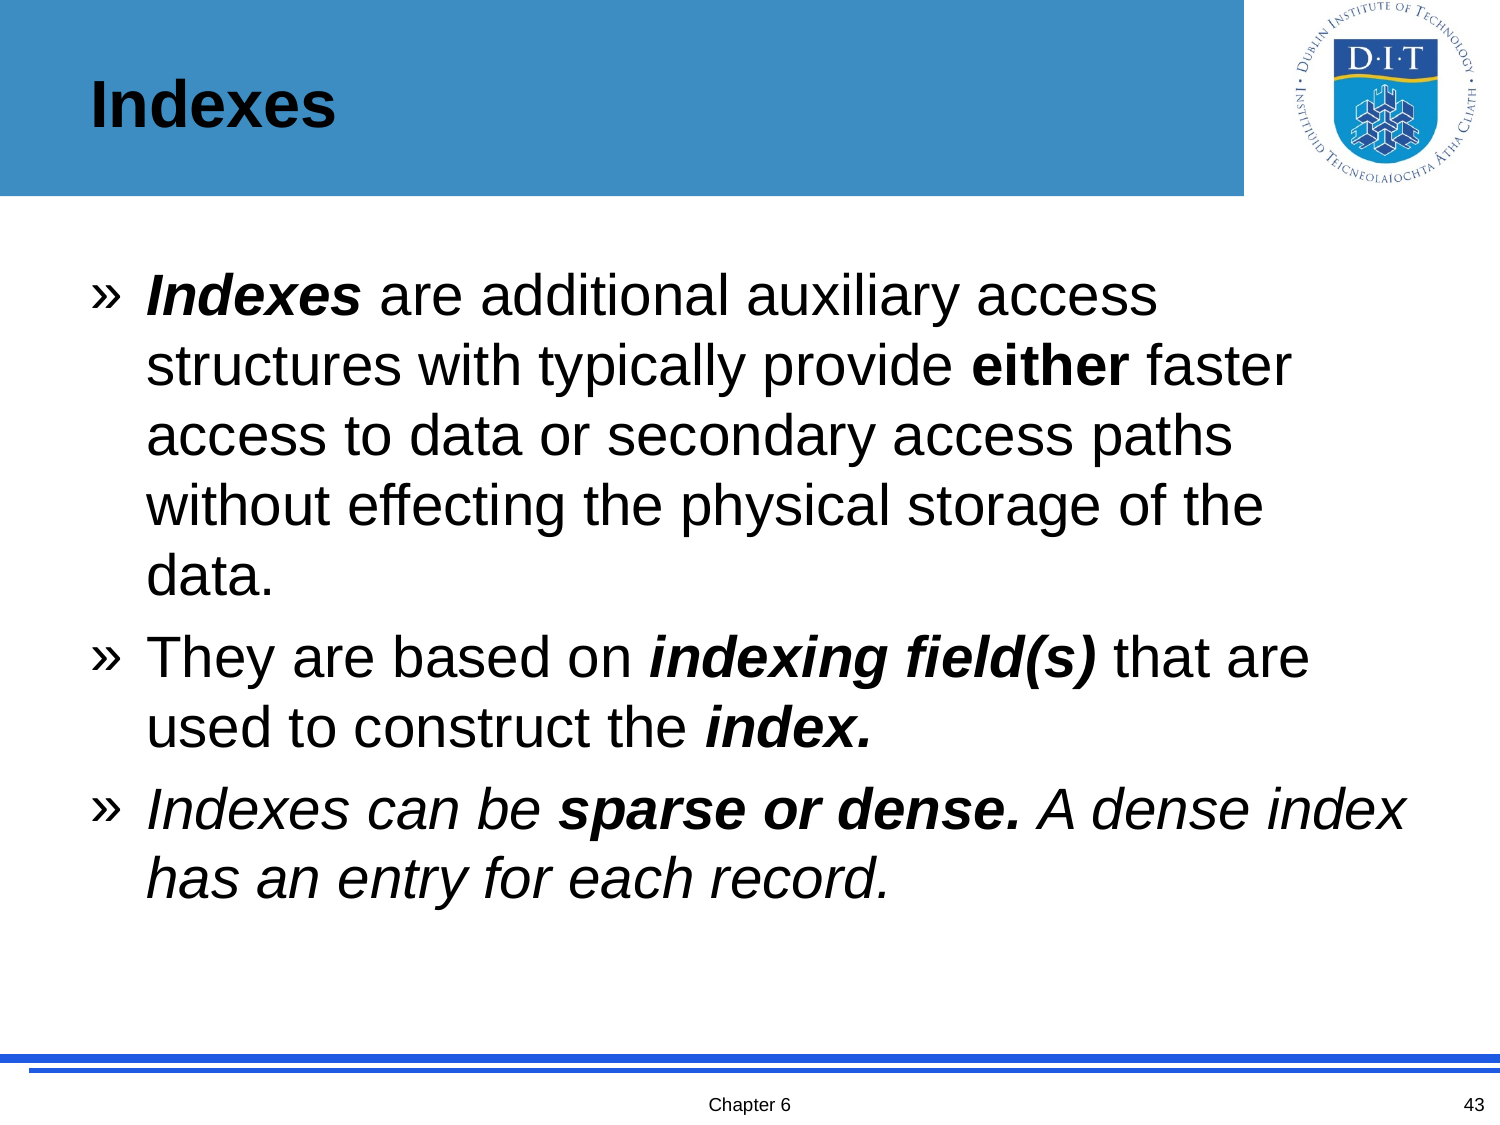

# Indexes
Indexes are additional auxiliary access structures with typically provide either faster access to data or secondary access paths without effecting the physical storage of the data.
They are based on indexing field(s) that are used to construct the index.
Indexes can be sparse or dense. A dense index has an entry for each record.
Chapter 6
43